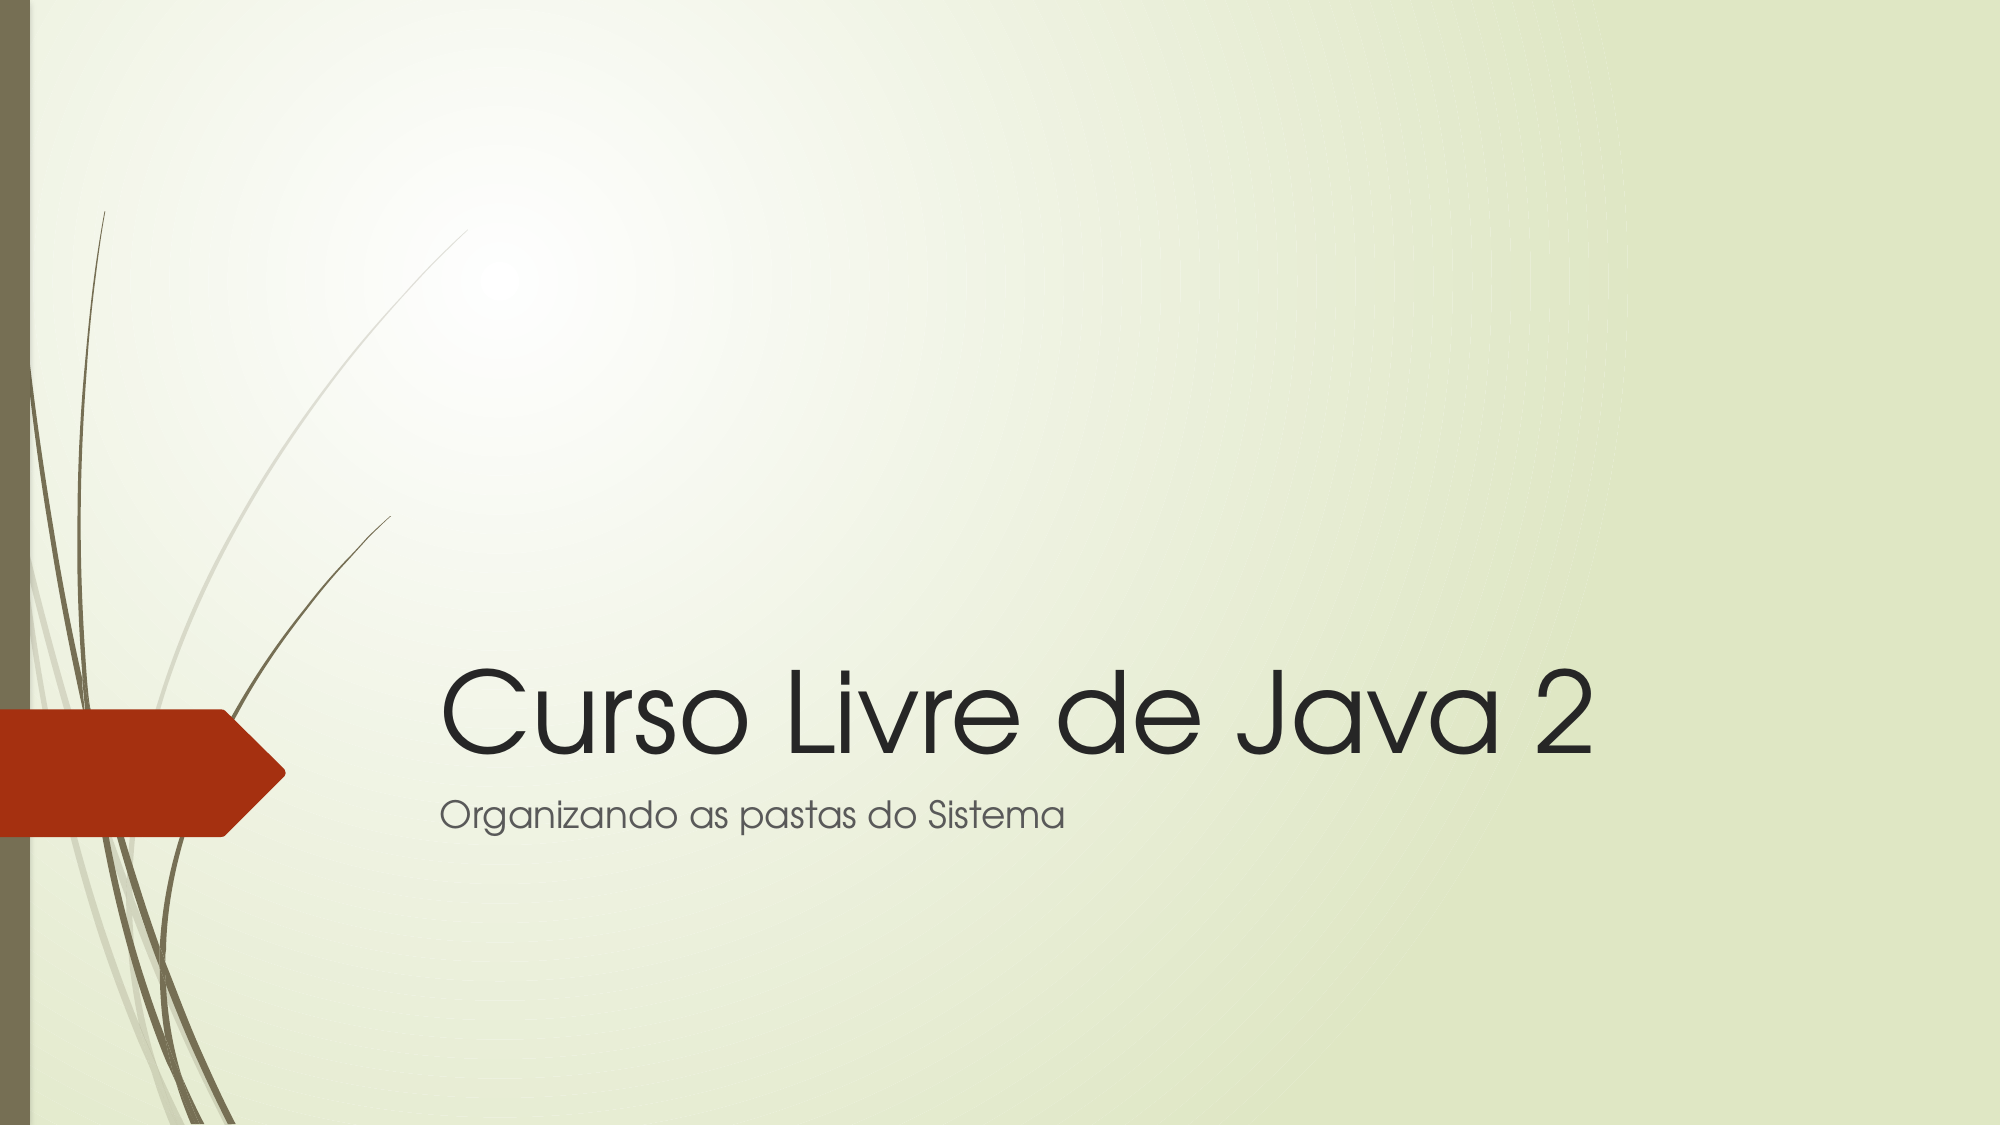

# Curso Livre de Java 2
Organizando as pastas do Sistema